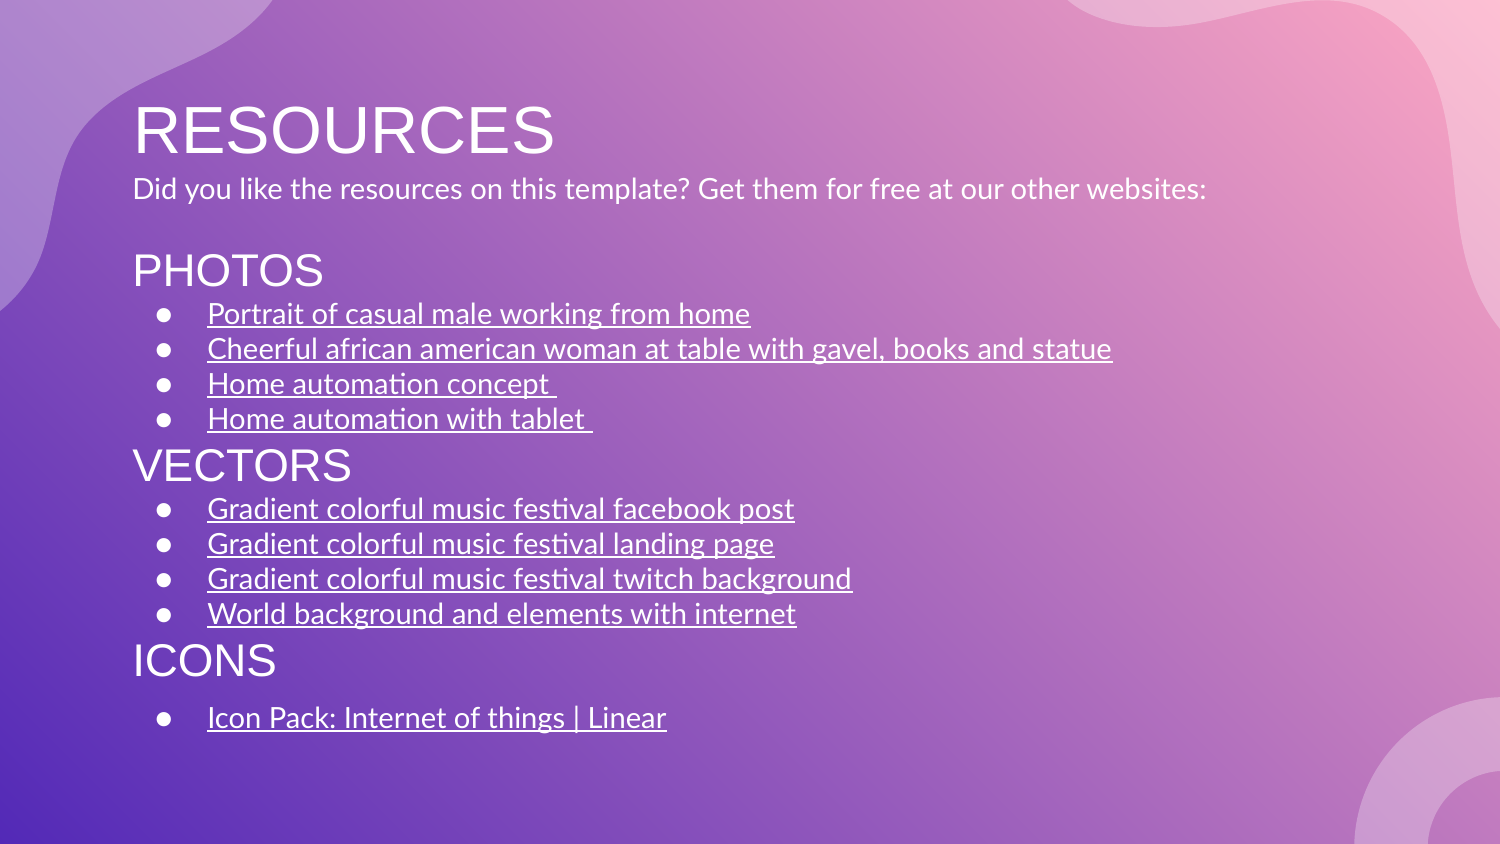

# RESOURCES
Did you like the resources on this template? Get them for free at our other websites:

PHOTOS
Portrait of casual male working from home
Cheerful african american woman at table with gavel, books and statue
Home automation concept
Home automation with tablet
VECTORS
Gradient colorful music festival facebook post
Gradient colorful music festival landing page
Gradient colorful music festival twitch background
World background and elements with internet
ICONS
Icon Pack: Internet of things | Linear